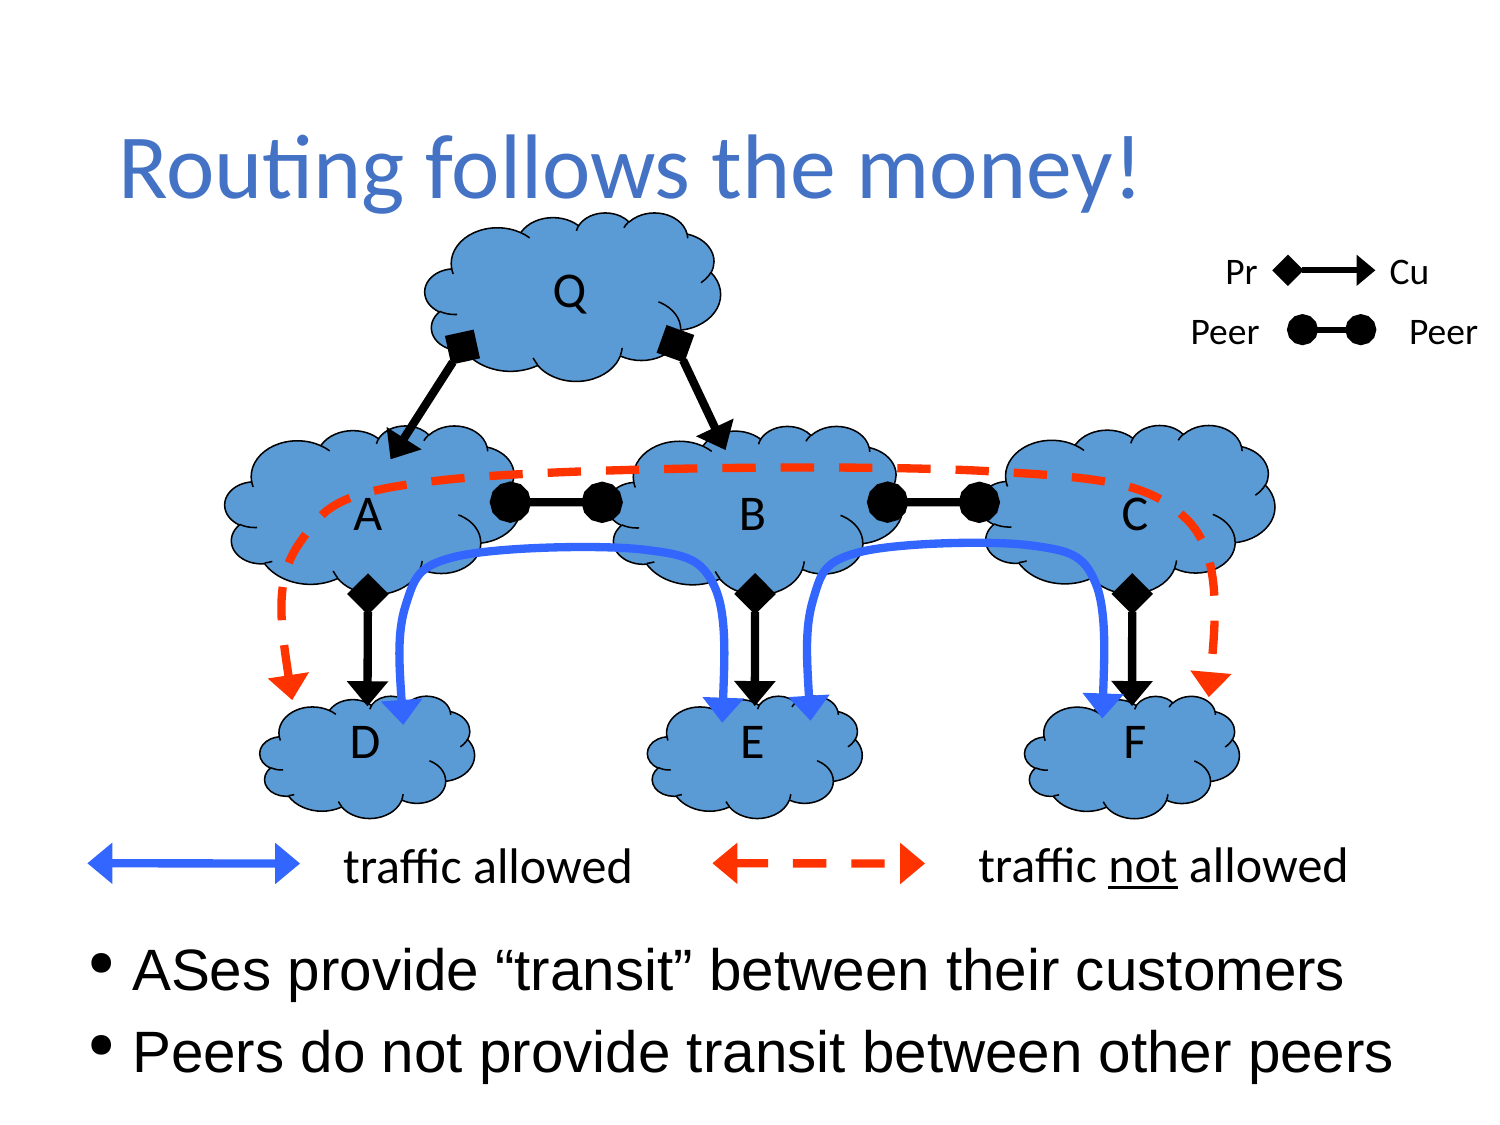

# Routing follows the money!

Pr
Cu
Peer
Peer
Q

A
B
C

D
E
F
traffic not allowed
traffic allowed
ASes provide “transit” between their customers
Peers do not provide transit between other peers